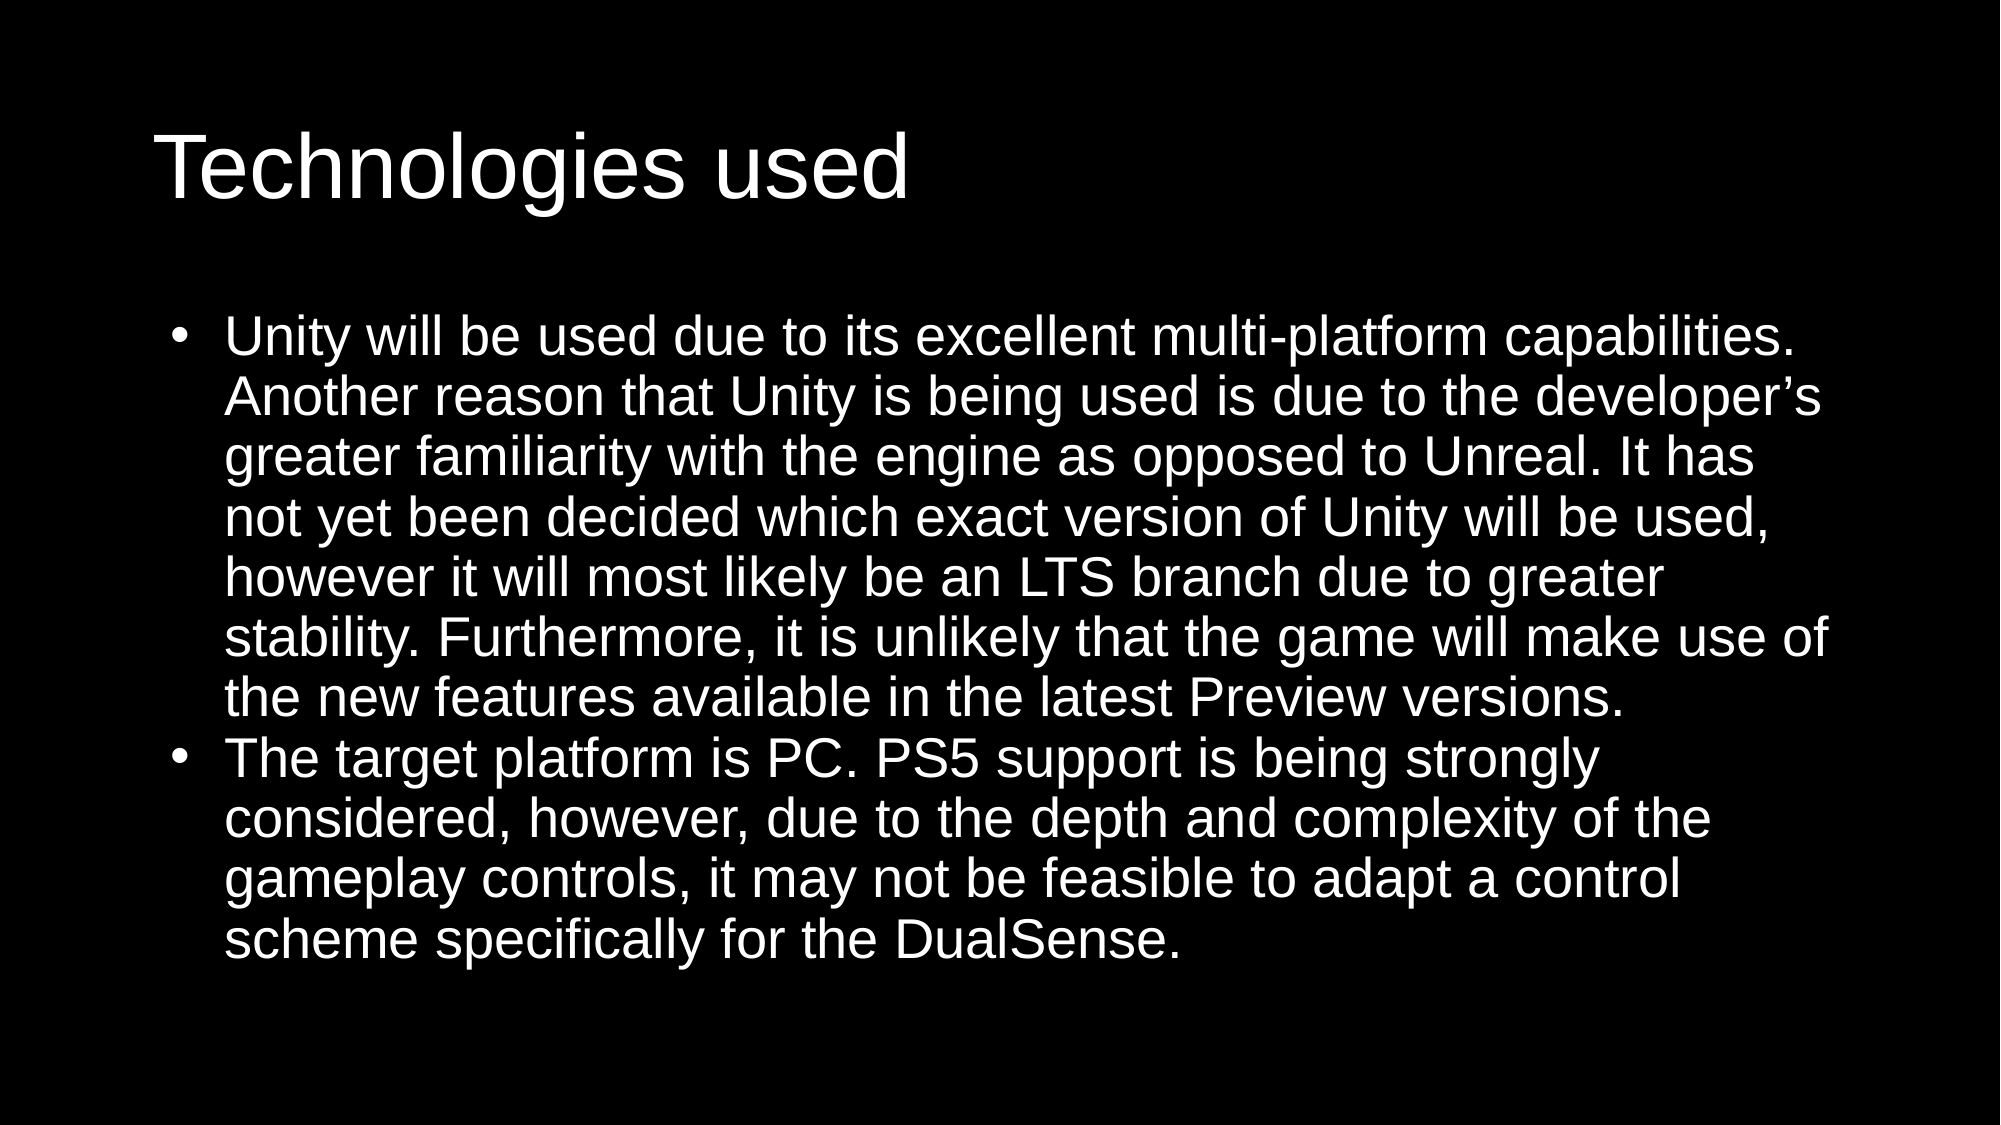

# Technologies used
Unity will be used due to its excellent multi-platform capabilities. Another reason that Unity is being used is due to the developer’s greater familiarity with the engine as opposed to Unreal. It has not yet been decided which exact version of Unity will be used, however it will most likely be an LTS branch due to greater stability. Furthermore, it is unlikely that the game will make use of the new features available in the latest Preview versions.
The target platform is PC. PS5 support is being strongly considered, however, due to the depth and complexity of the gameplay controls, it may not be feasible to adapt a control scheme specifically for the DualSense.